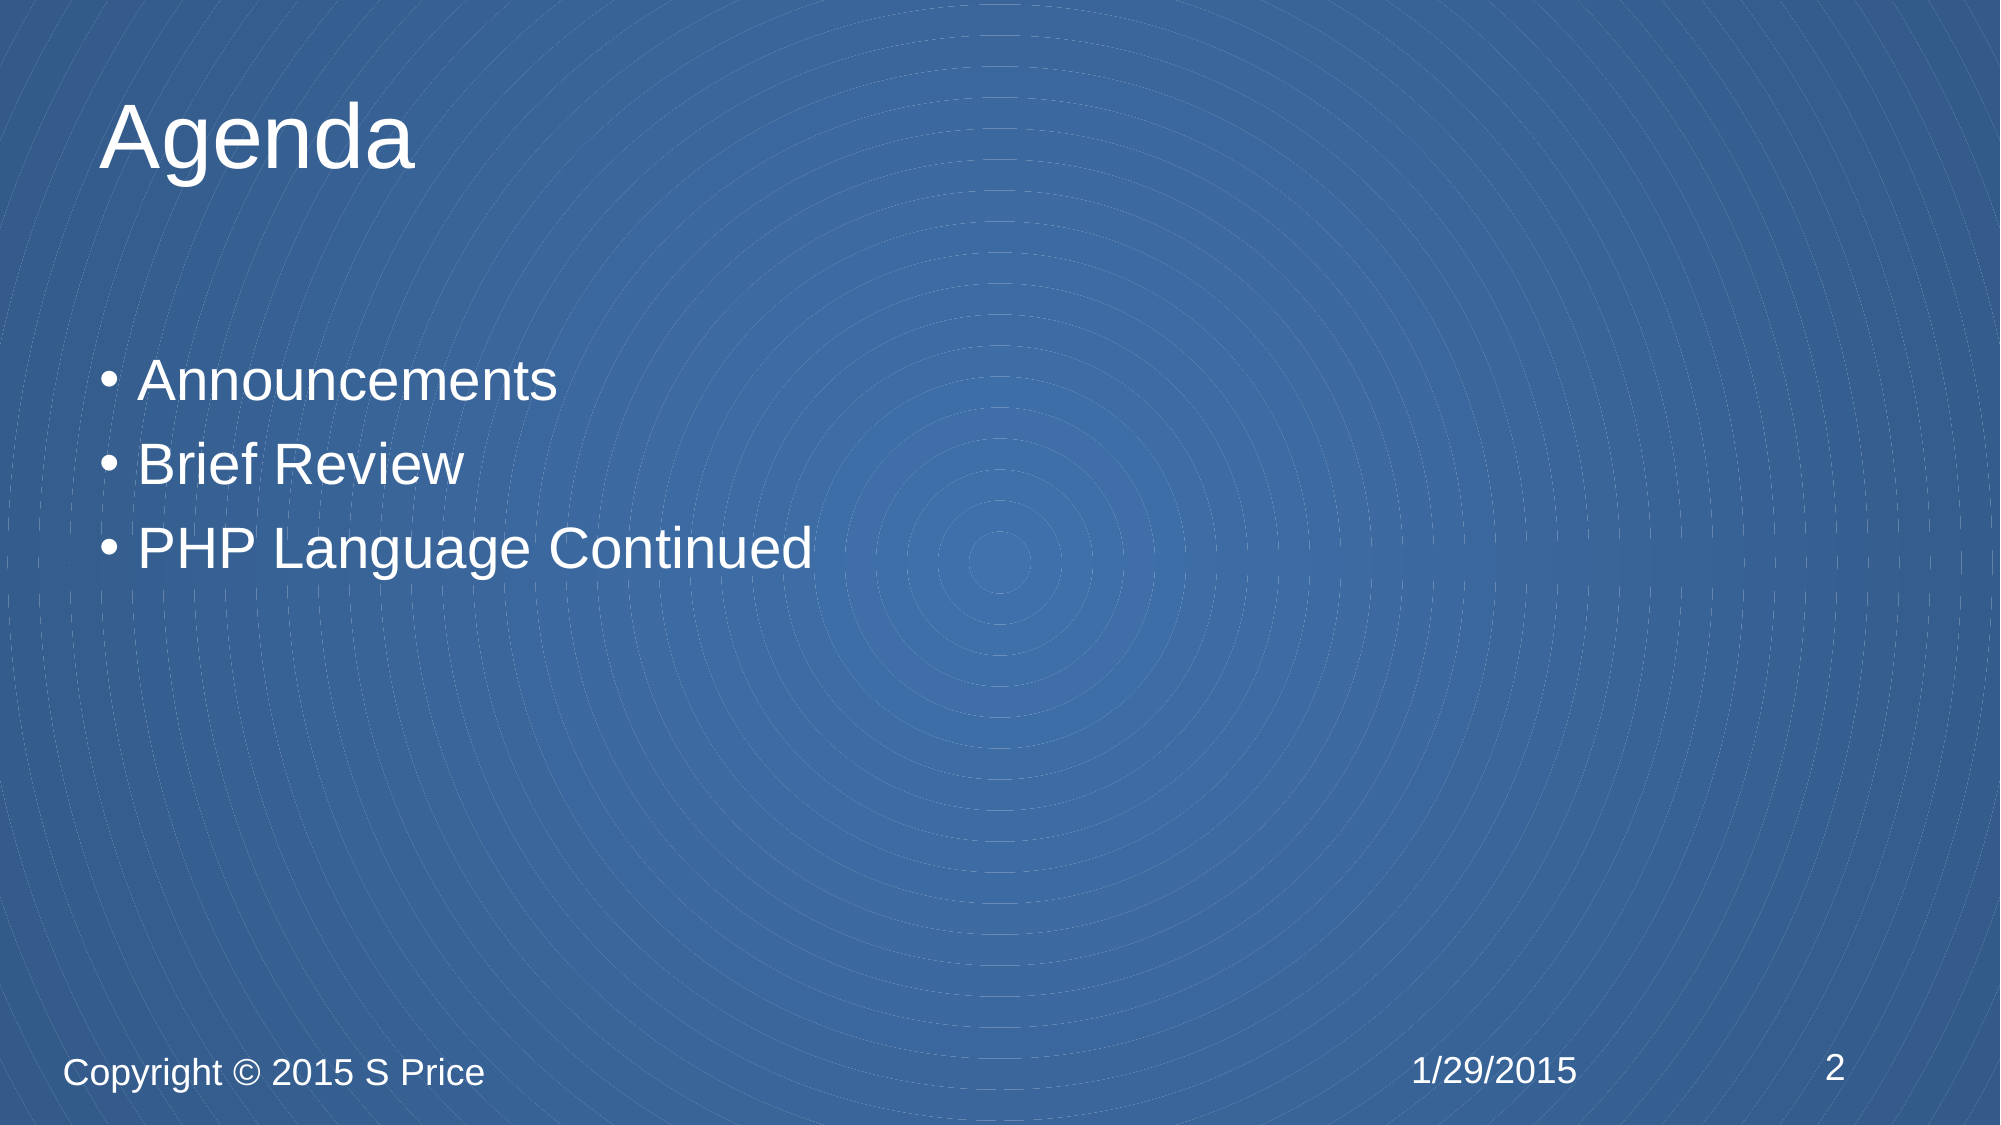

# Announcements
Brief Review
PHP Language Continued

Agenda
2
1/29/2015
Copyright © 2015 S Price